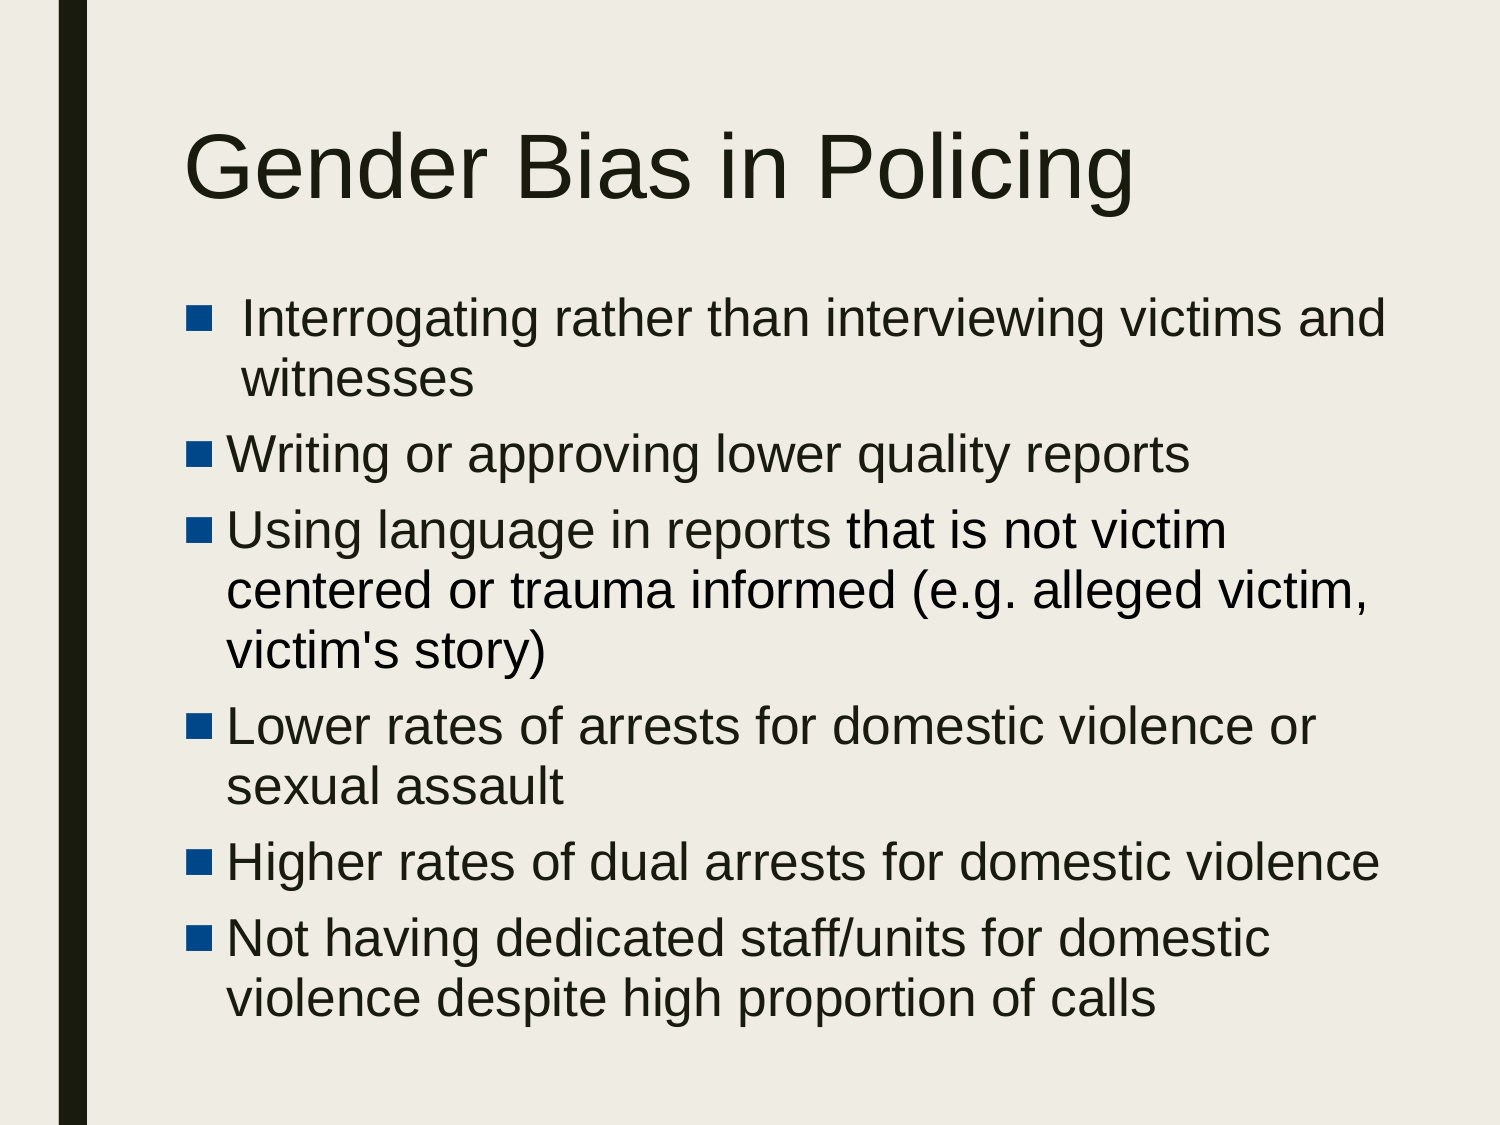

# Gender Bias in Policing
Interrogating rather than interviewing victims and witnesses
Writing or approving lower quality reports
Using language in reports that is not victim centered or trauma informed (e.g. alleged victim, victim's story)
Lower rates of arrests for domestic violence or sexual assault
Higher rates of dual arrests for domestic violence
Not having dedicated staff/units for domestic violence despite high proportion of calls